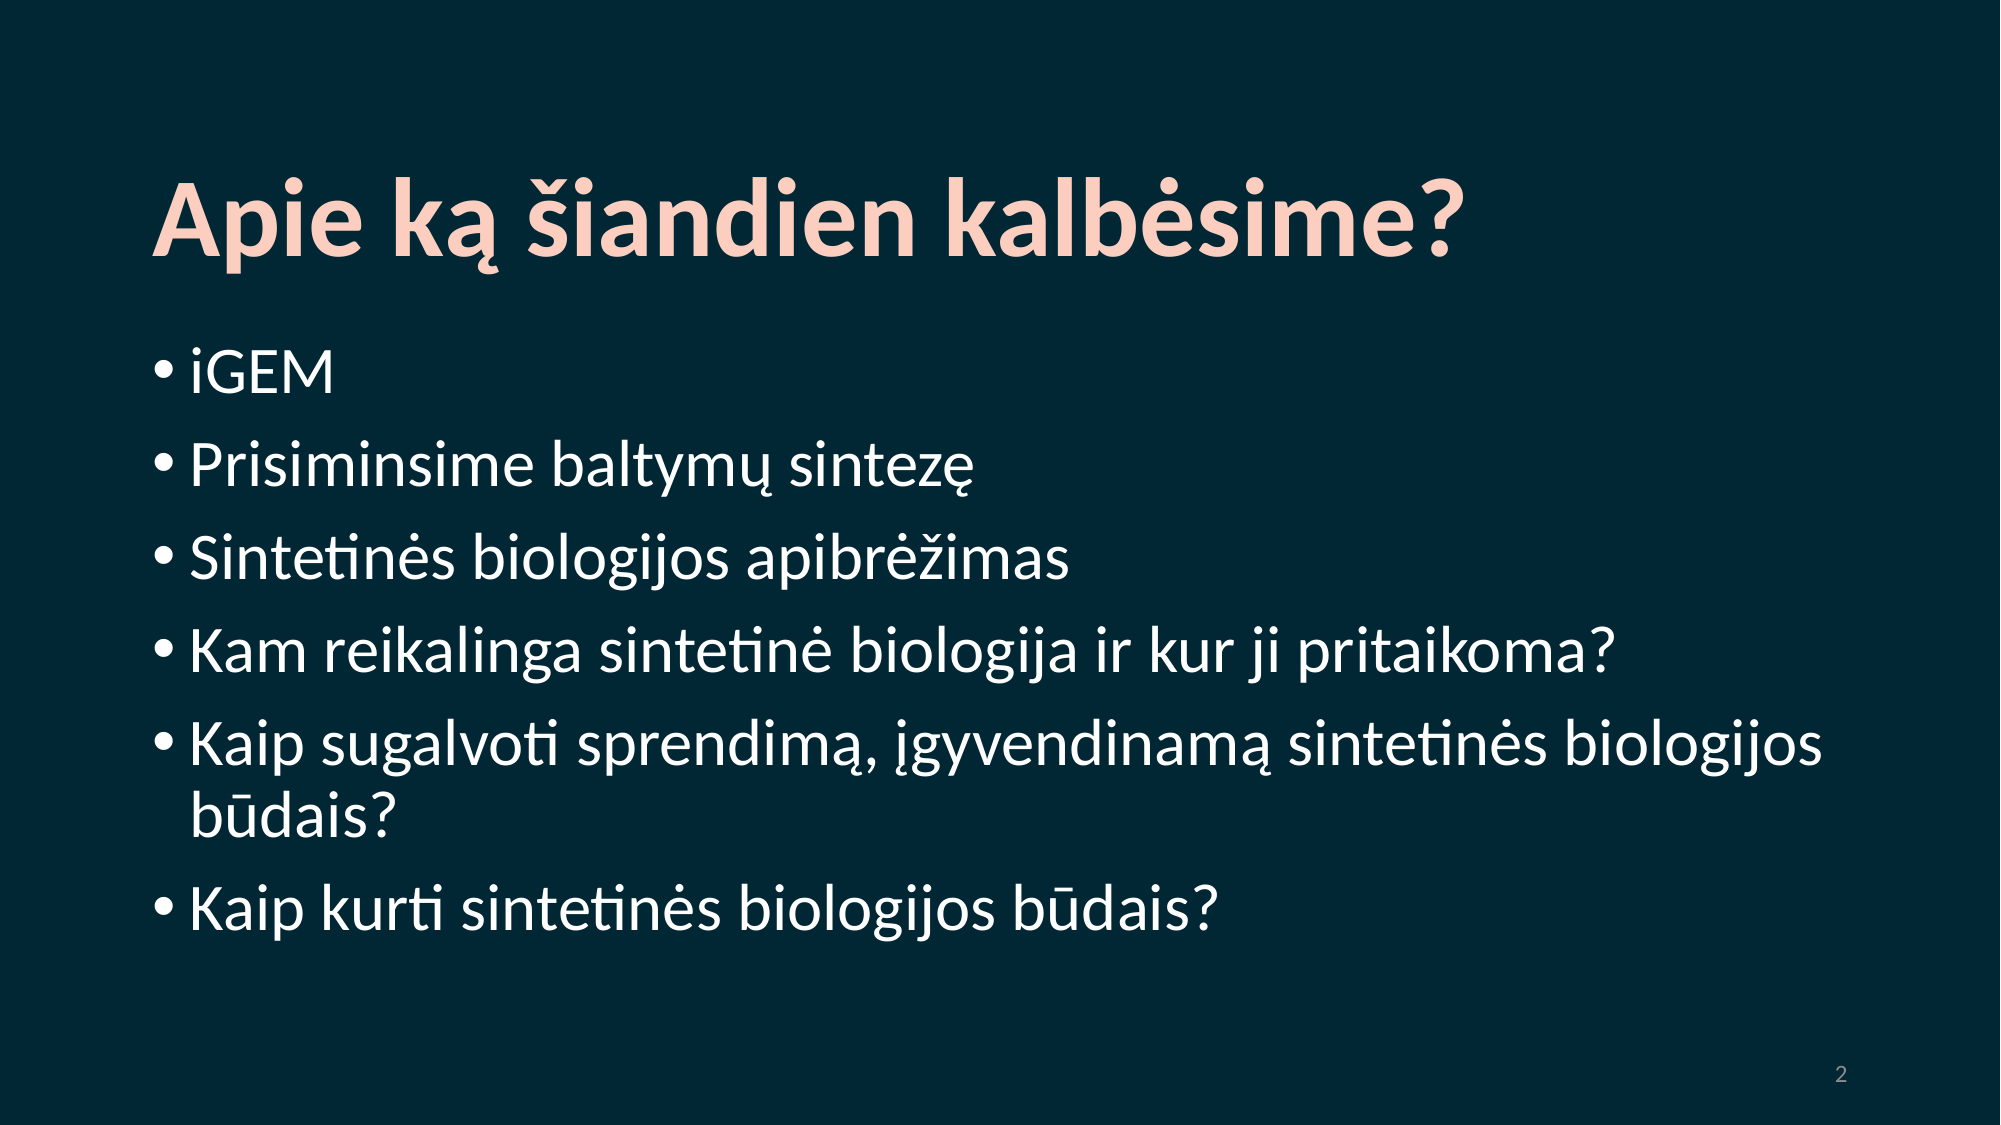

# Apie ką šiandien kalbėsime?
iGEM
Prisiminsime baltymų sintezę
Sintetinės biologijos apibrėžimas
Kam reikalinga sintetinė biologija ir kur ji pritaikoma?
Kaip sugalvoti sprendimą, įgyvendinamą sintetinės biologijos būdais?
Kaip kurti sintetinės biologijos būdais?
2